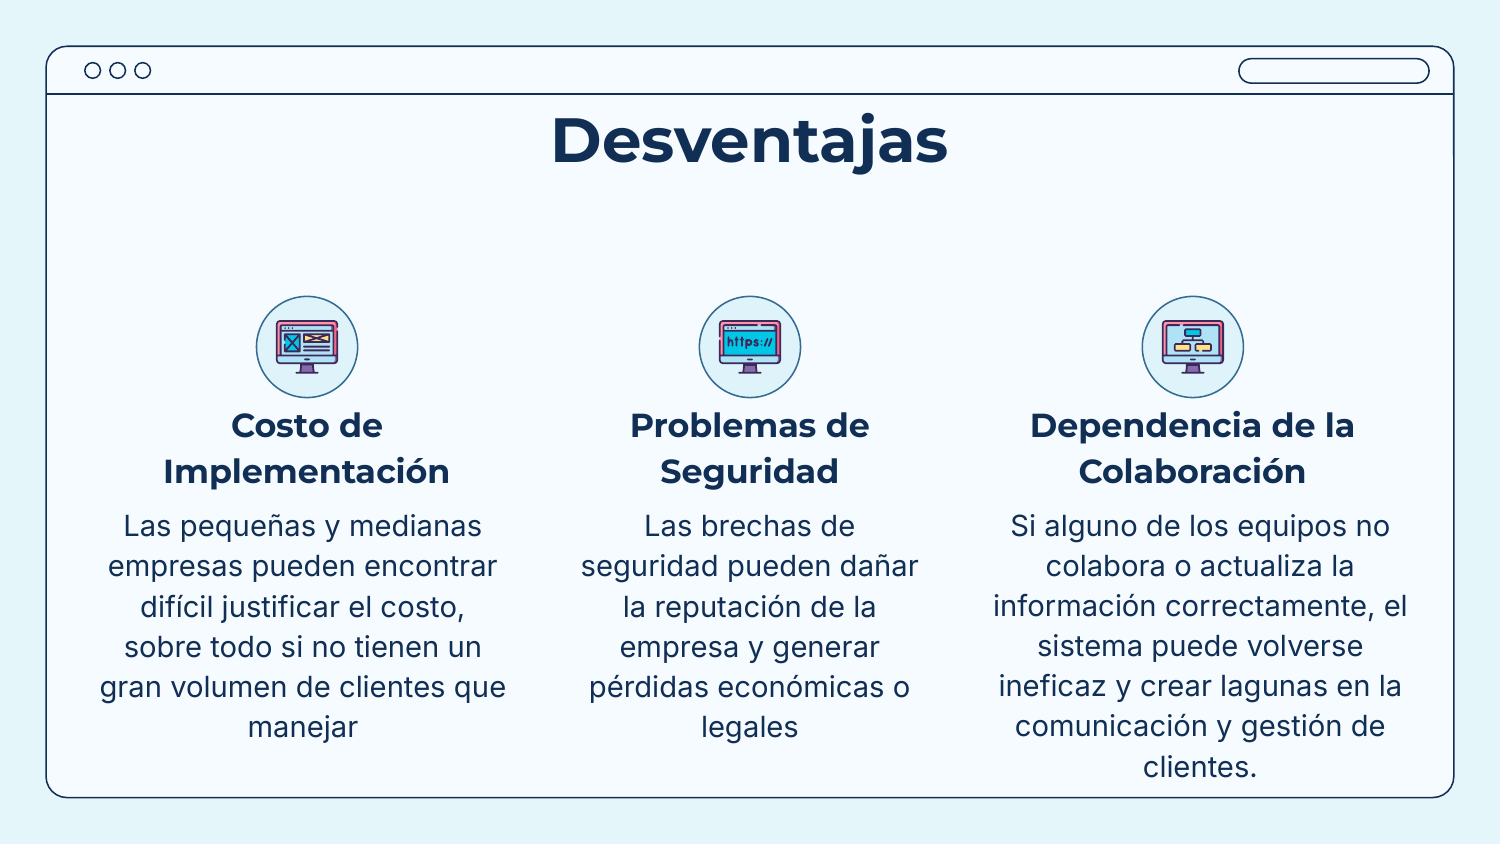

# Desventajas

Costo de Implementación
Problemas de Seguridad
Dependencia de la Colaboración
Si alguno de los equipos no colabora o actualiza la información correctamente, el sistema puede volverse ineficaz y crear lagunas en la comunicación y gestión de clientes.
Las pequeñas y medianas empresas pueden encontrar difícil justificar el costo, sobre todo si no tienen un gran volumen de clientes que manejar
Las brechas de seguridad pueden dañar la reputación de la empresa y generar pérdidas económicas o legales